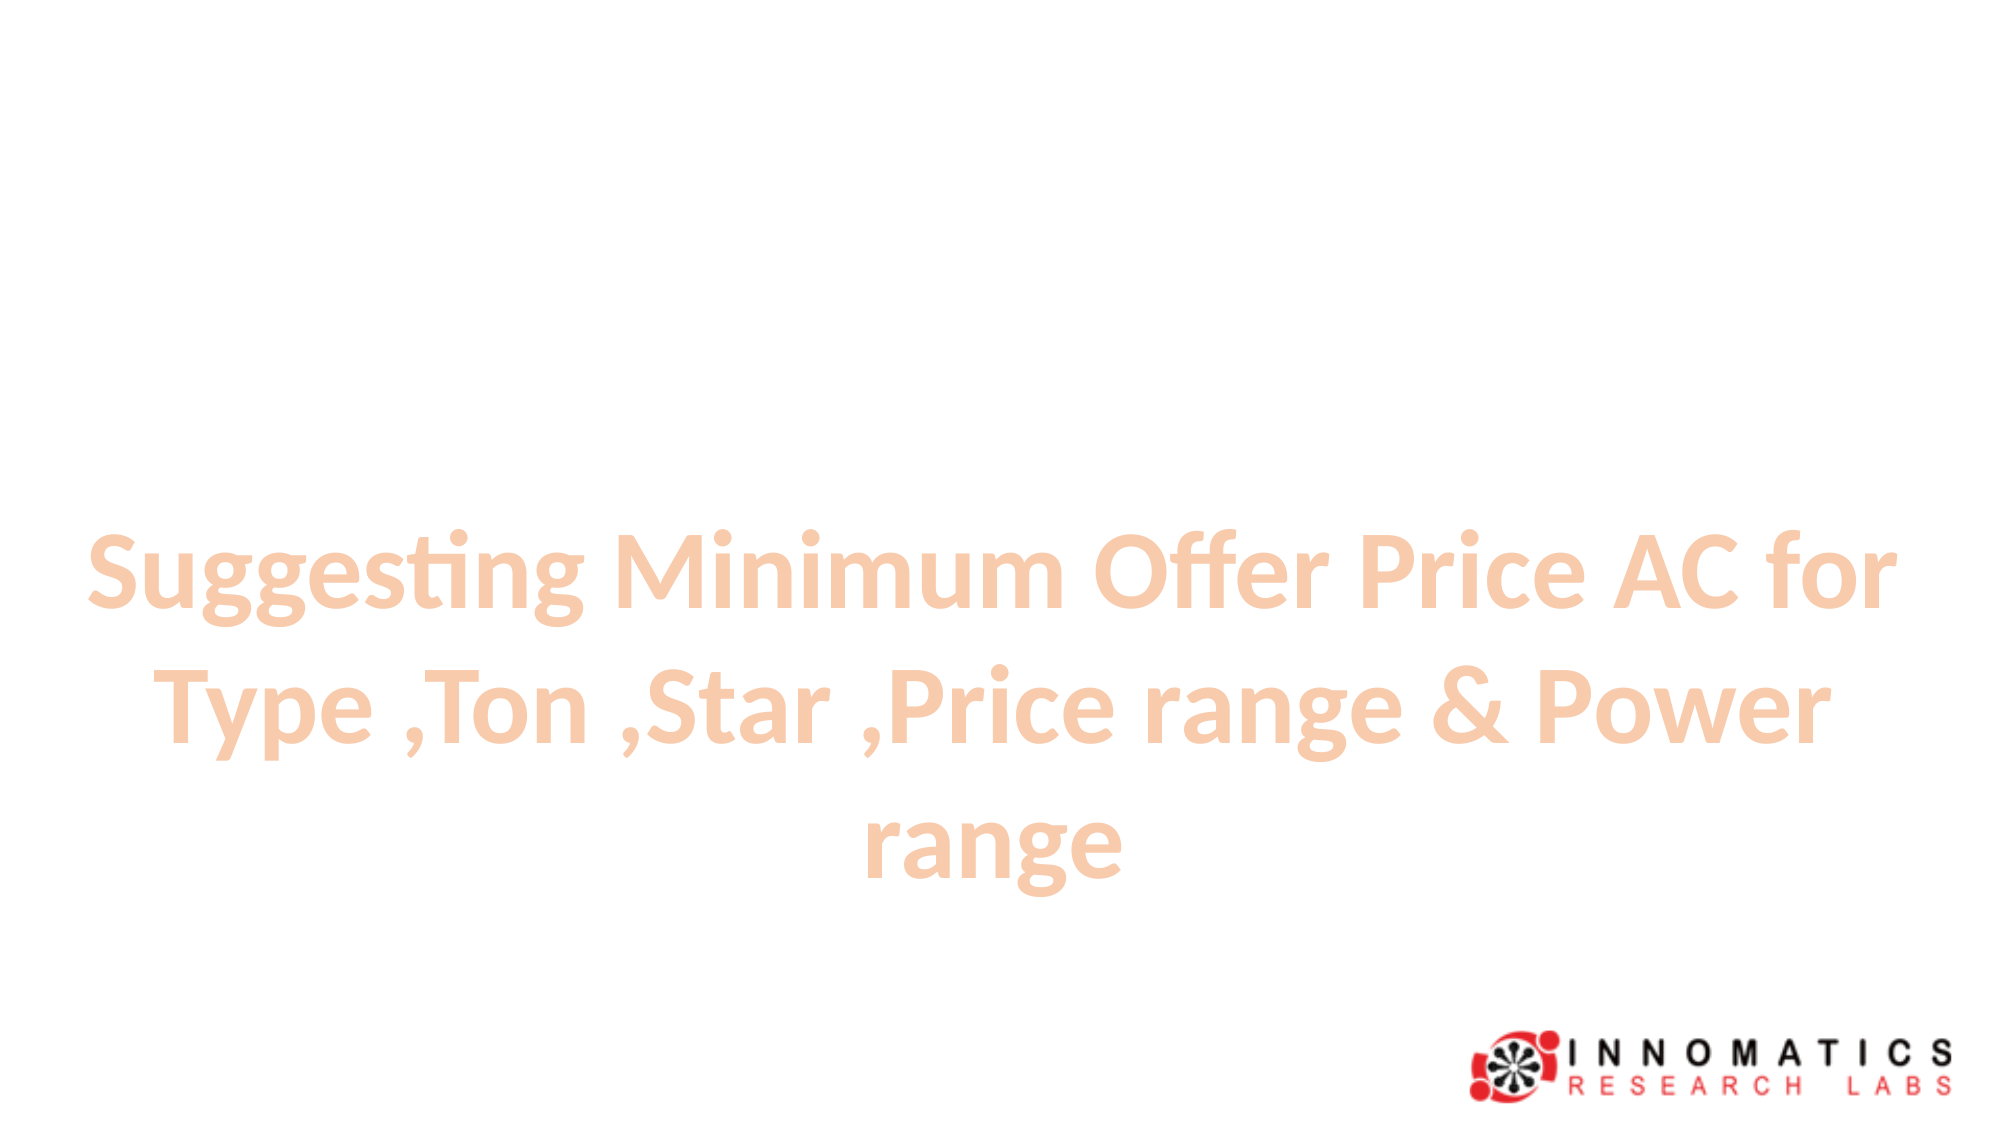

Suggesting Minimum Offer Price AC for Type ,Ton ,Star ,Price range & Power range